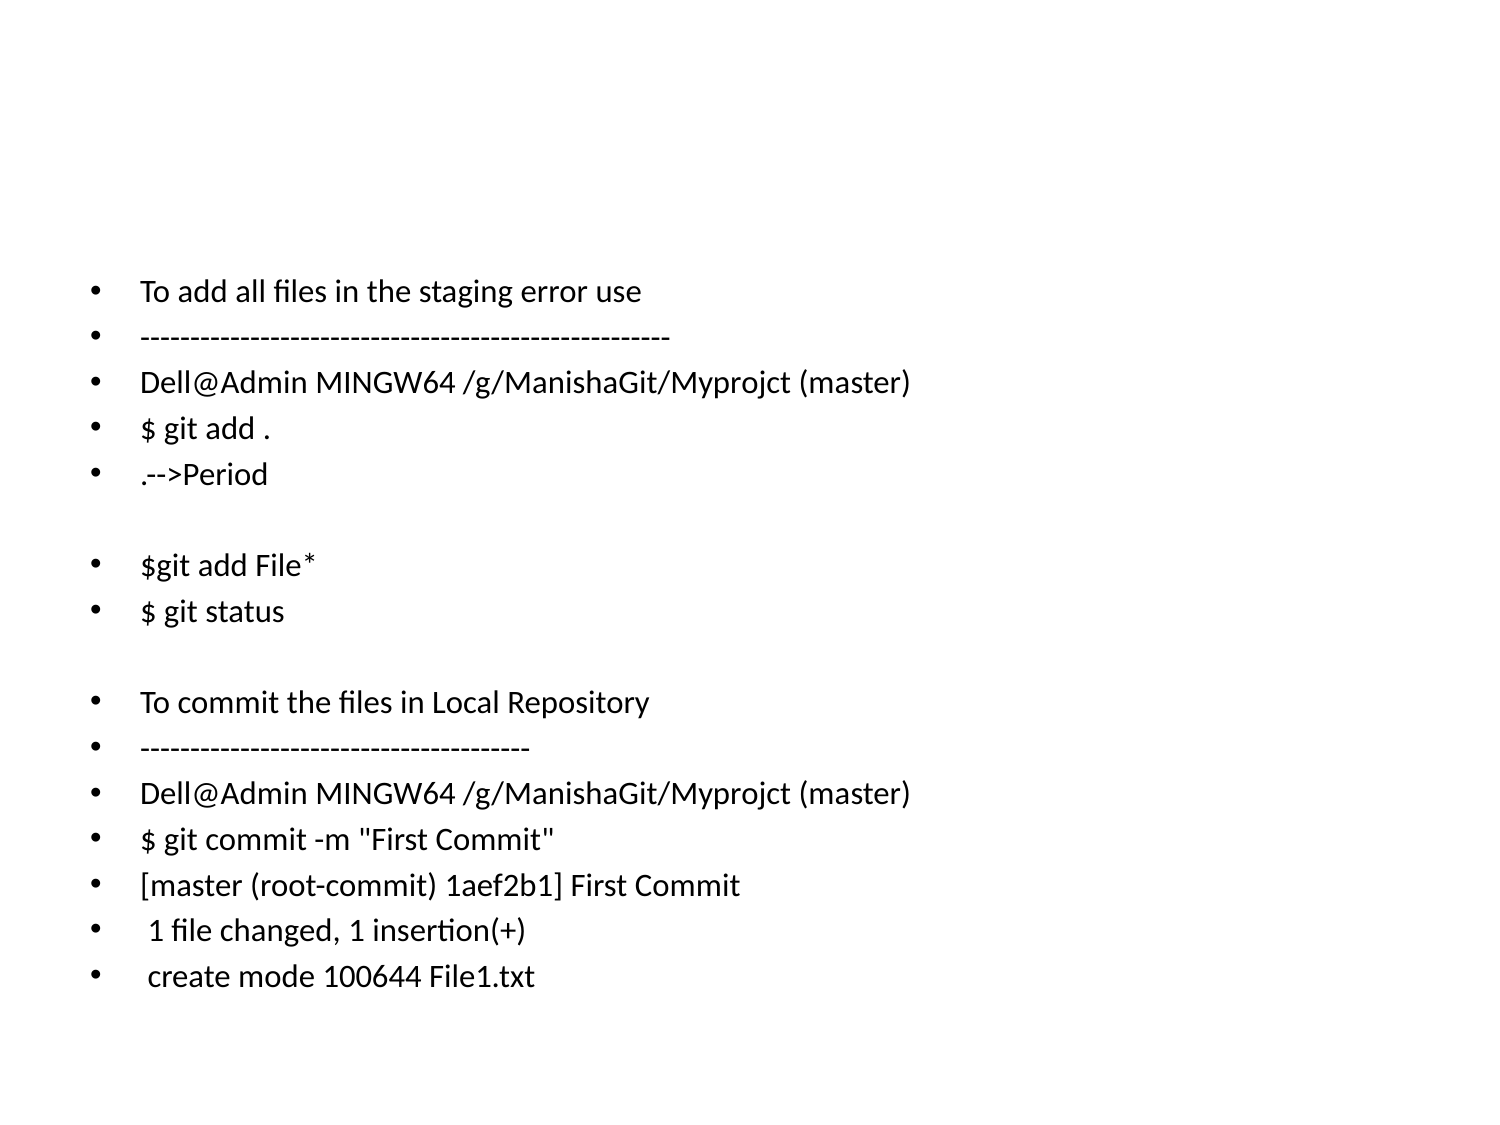

#
To add all files in the staging error use
-----------------------------------------------------
Dell@Admin MINGW64 /g/ManishaGit/Myprojct (master)
$ git add .
.-->Period

$git add File*
$ git status

To commit the files in Local Repository
---------------------------------------
Dell@Admin MINGW64 /g/ManishaGit/Myprojct (master)
$ git commit -m "First Commit"
[master (root-commit) 1aef2b1] First Commit
 1 file changed, 1 insertion(+)
 create mode 100644 File1.txt